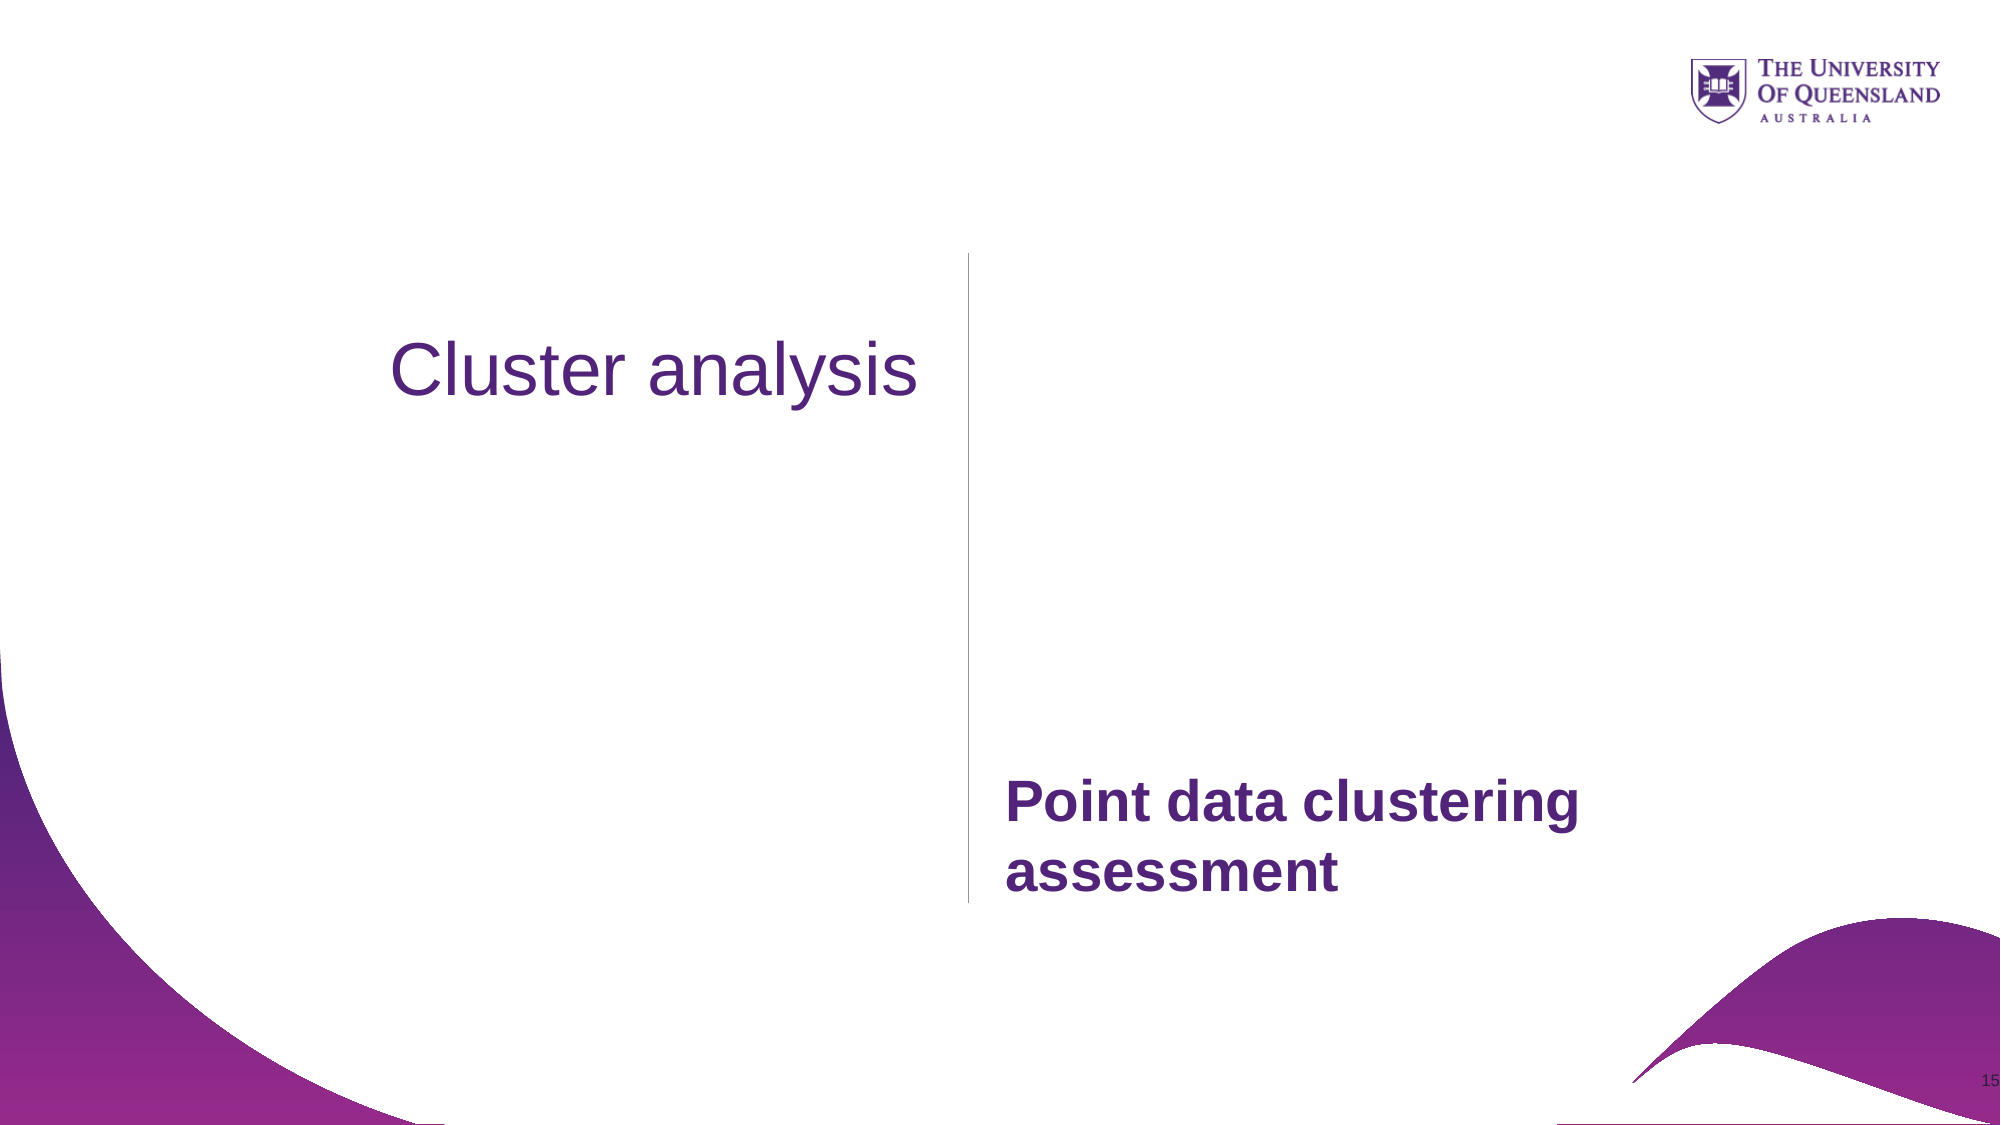

#
Cluster analysis
Point data clustering assessment
15